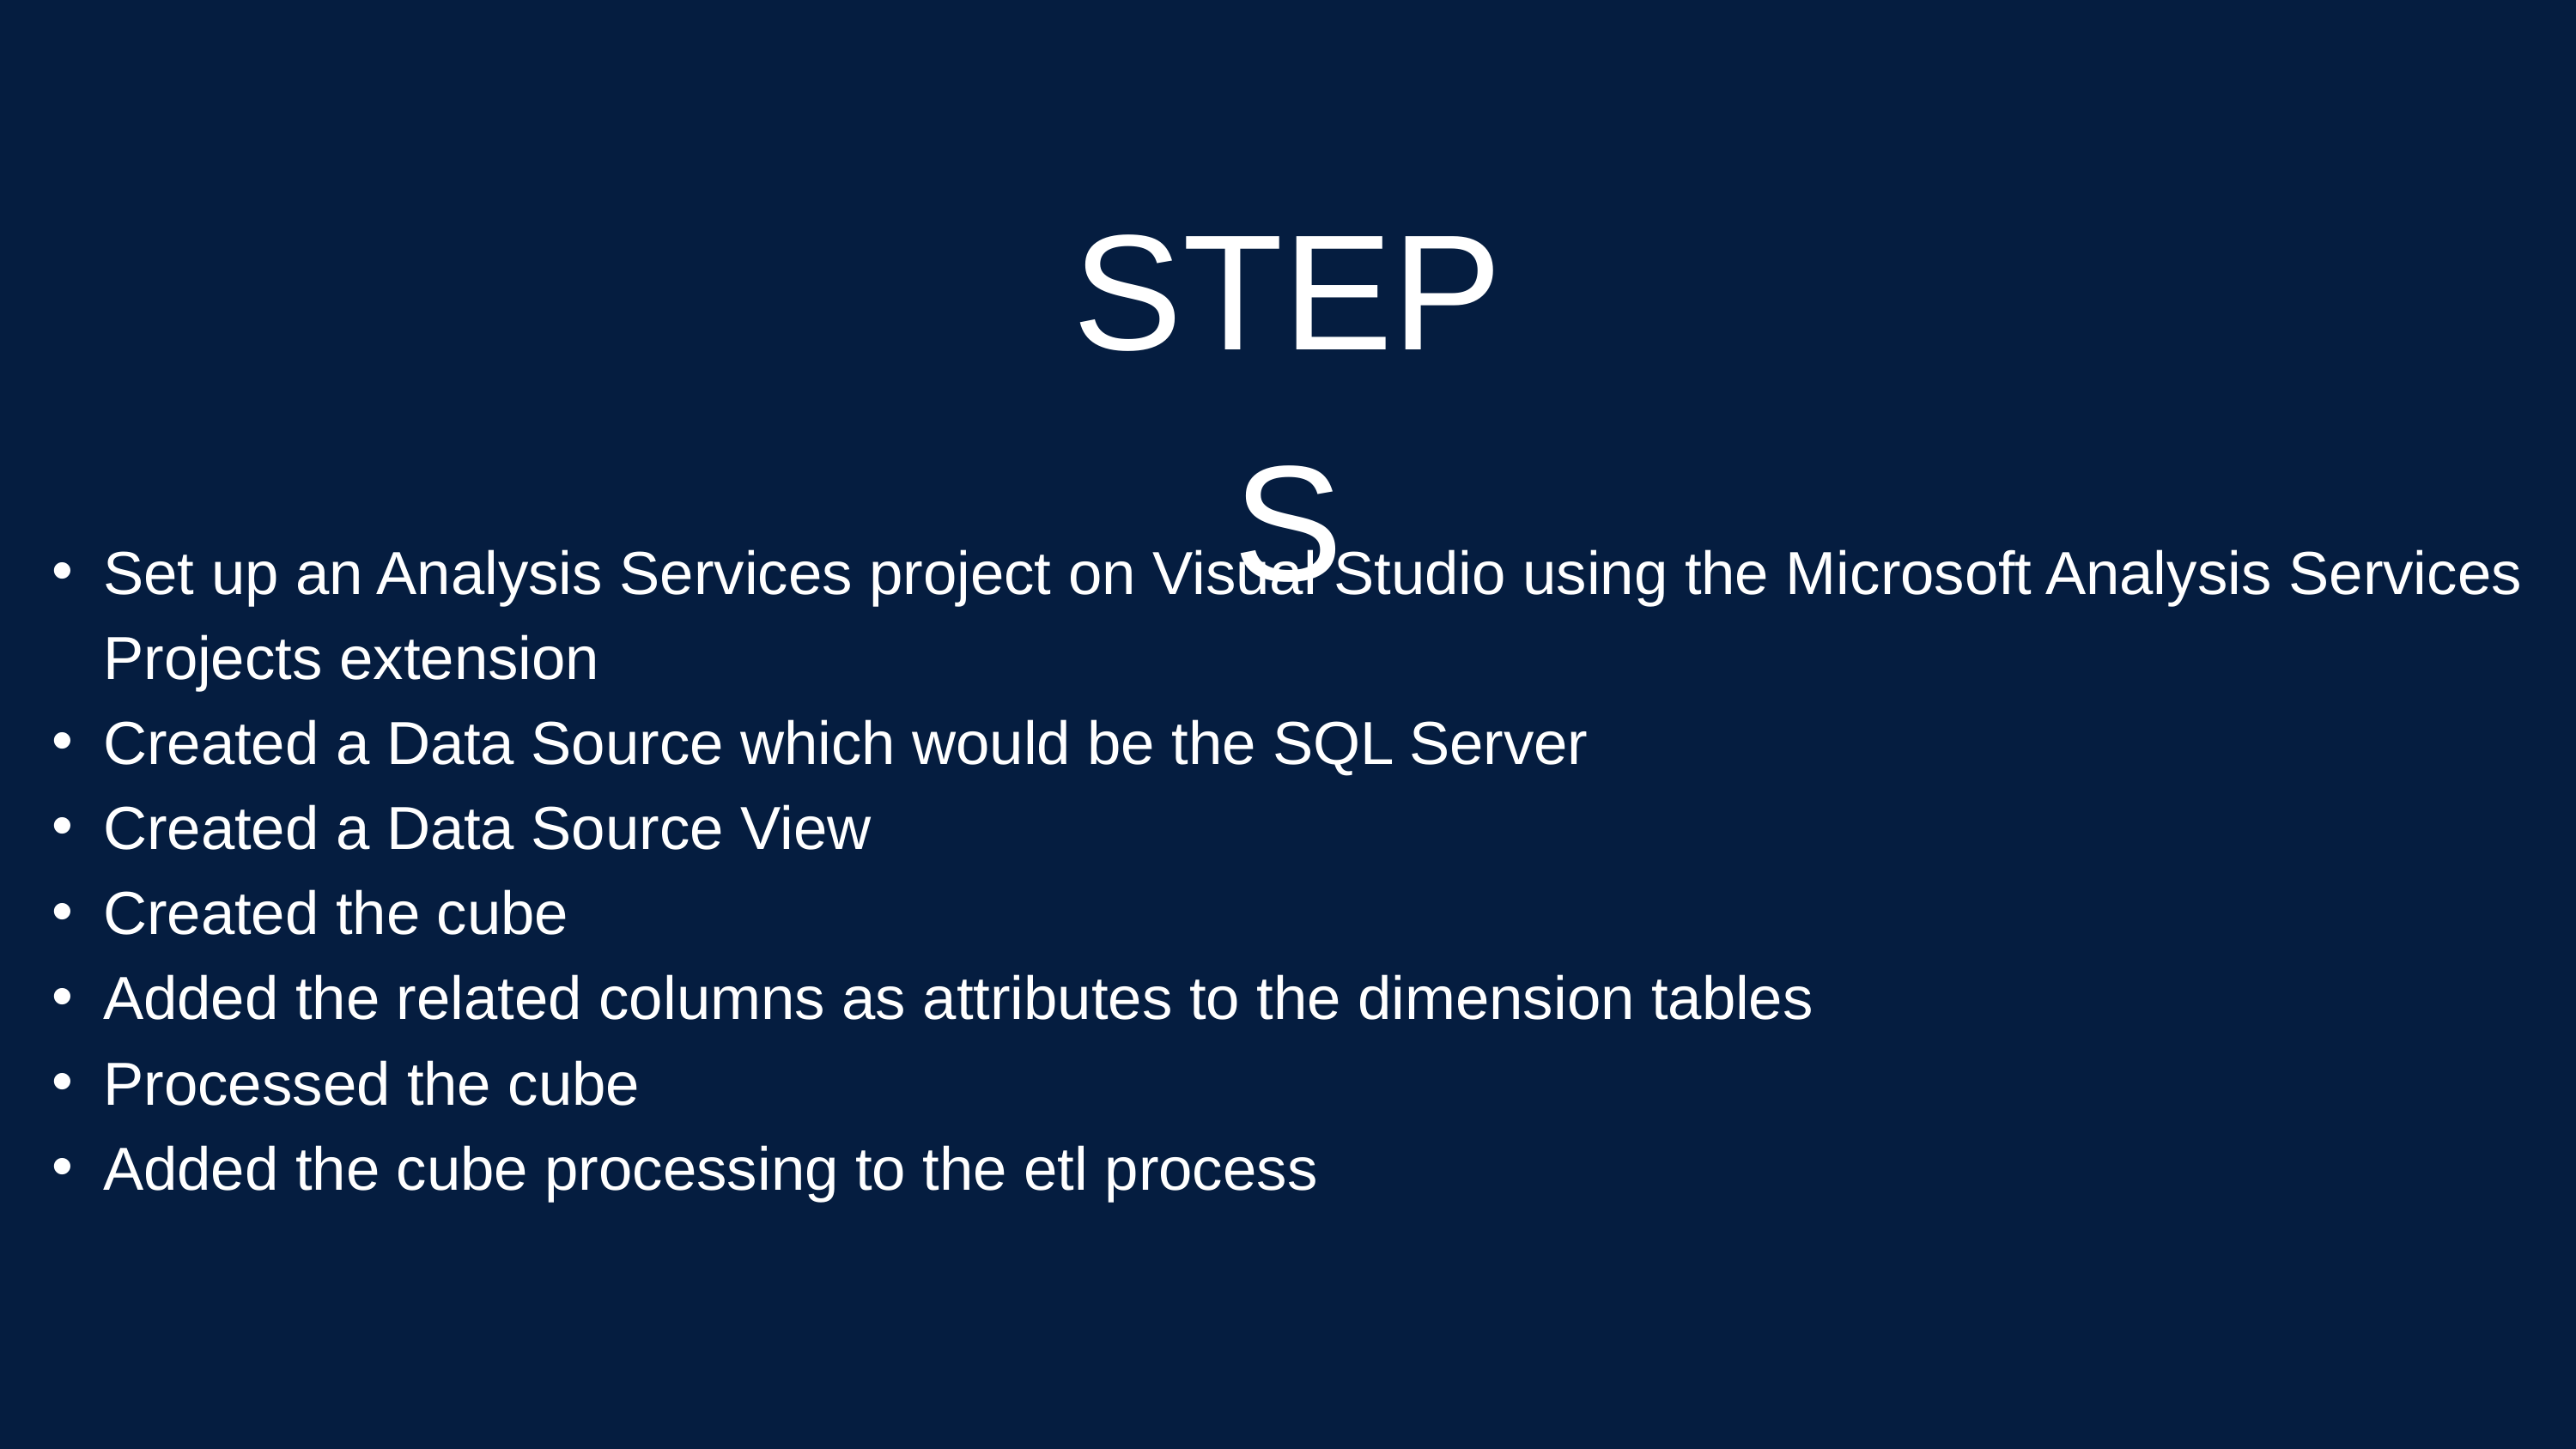

STEPS
Set up an Analysis Services project on Visual Studio using the Microsoft Analysis Services Projects extension
Created a Data Source which would be the SQL Server
Created a Data Source View
Created the cube
Added the related columns as attributes to the dimension tables
Processed the cube
Added the cube processing to the etl process